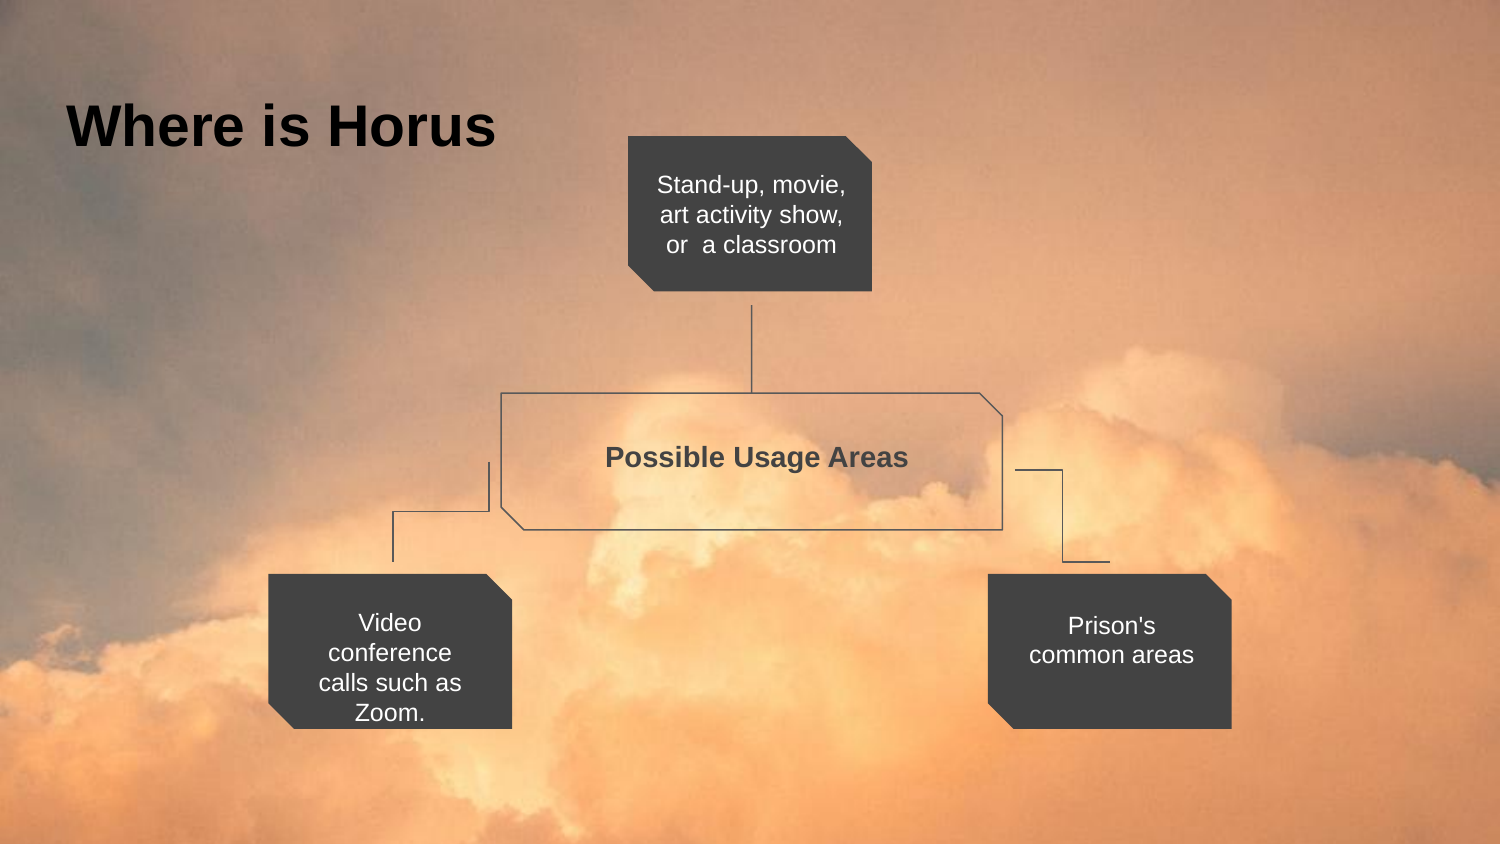

# Where is Horus

Stand-up, movie, art activity show, or  a classroom

Possible Usage Areas

Video conference calls such as Zoom.
Prison's common areas